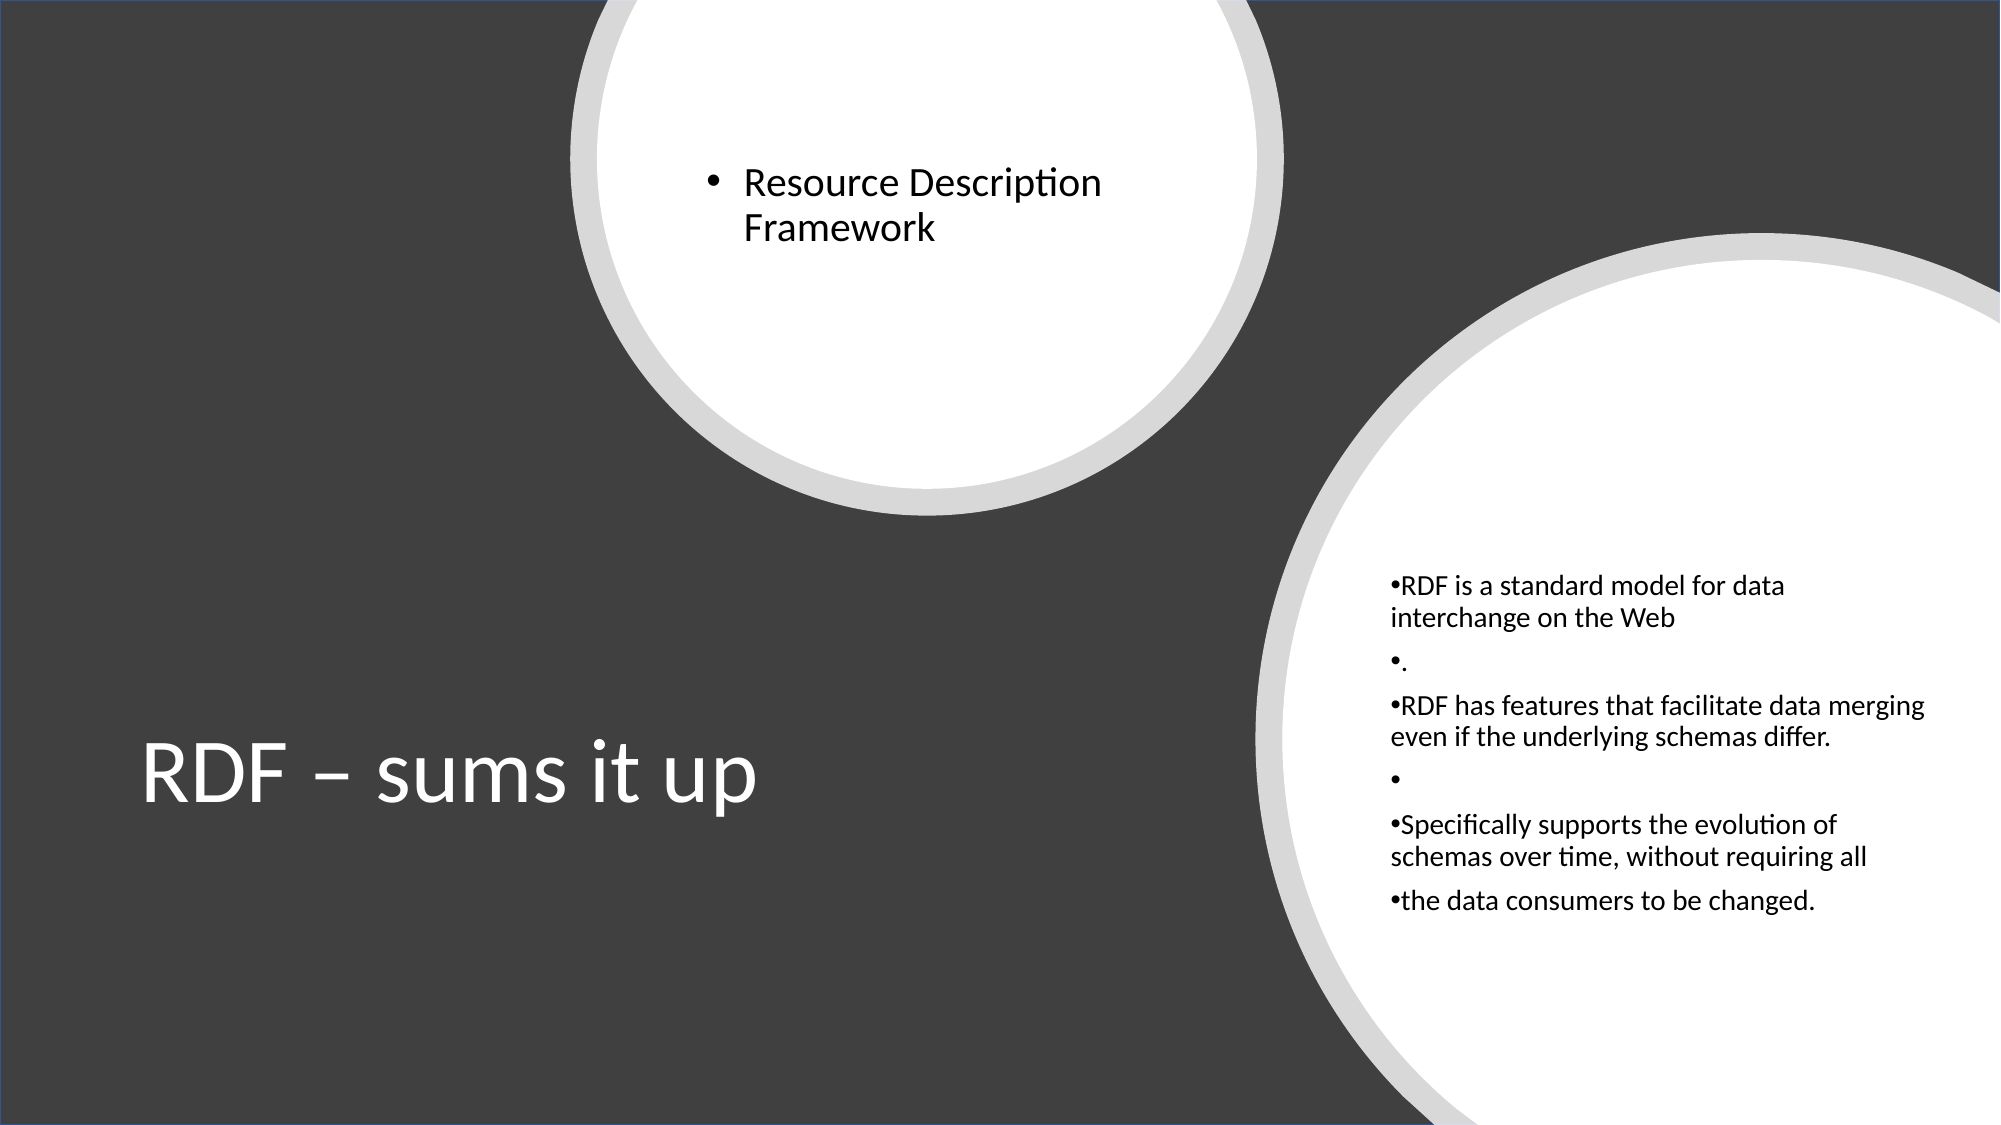

Resource Description Framework

RDF is a standard model for data interchange on the Web
.
RDF has features that facilitate data merging even if the underlying schemas differ.

Specifically supports the evolution of schemas over time, without requiring all
the data consumers to be changed.
# RDF – sums it up
IBM Developer Advocacy, America, North East
10